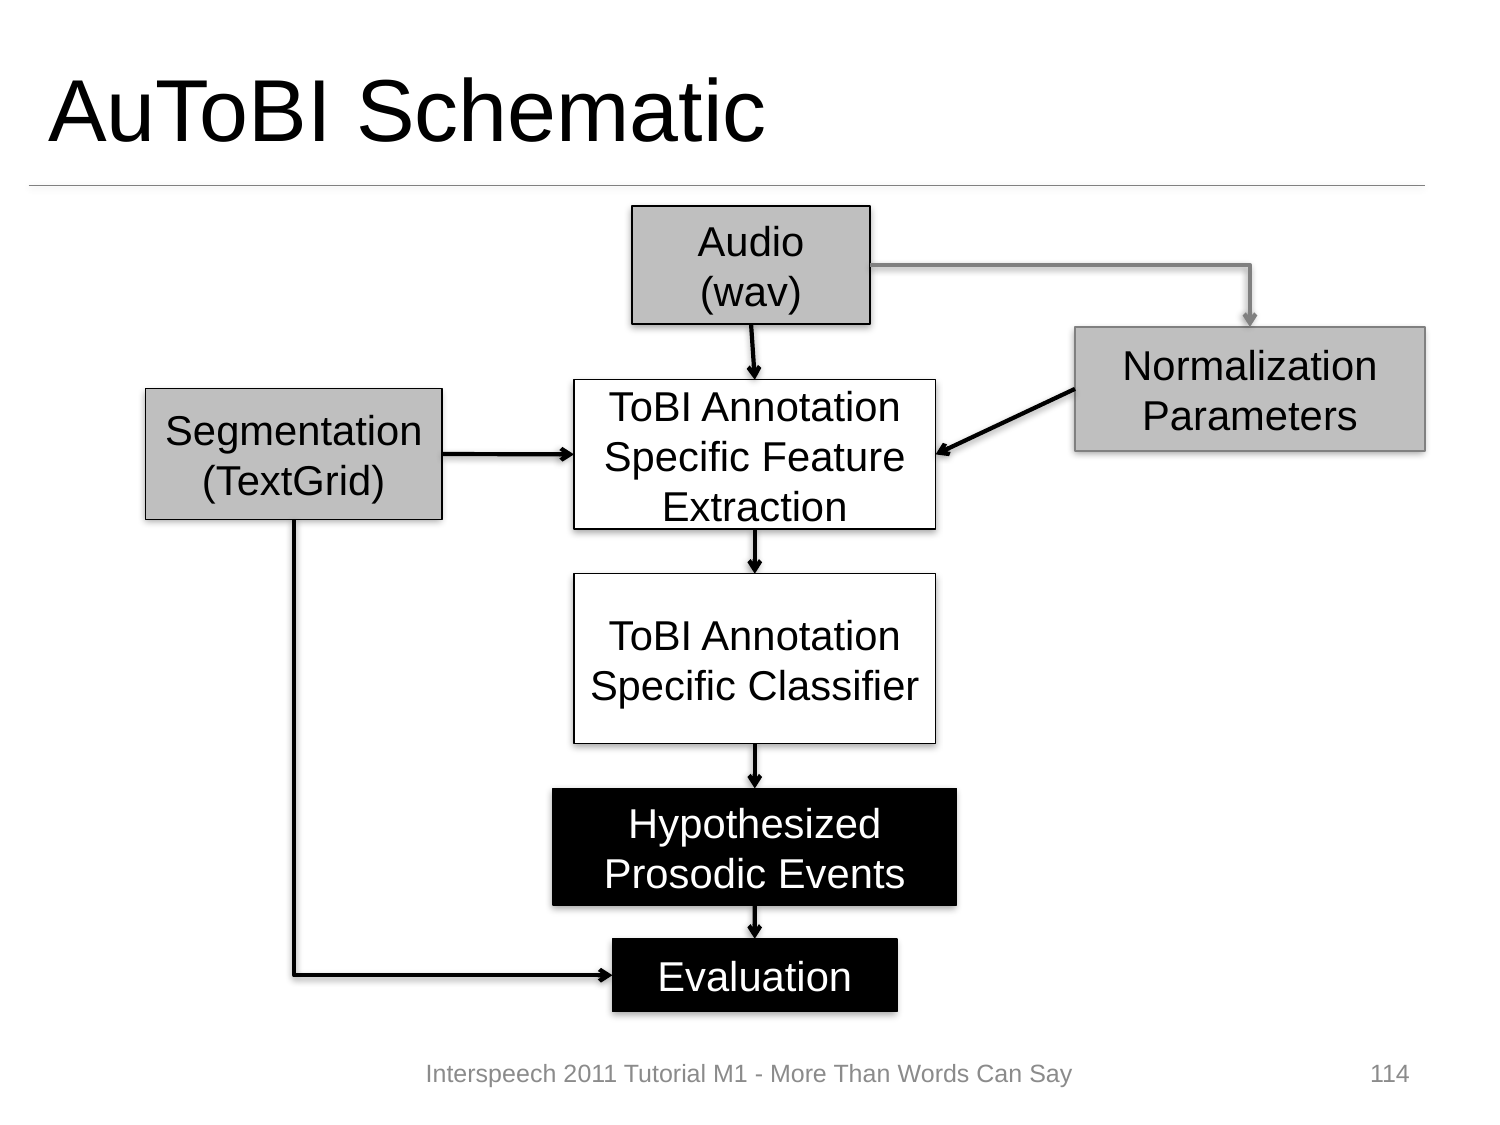

# AuToBI Schematic
Audio (wav)
Normalization Parameters
ToBI Annotation Specific Feature Extraction
Segmentation
(TextGrid)
ToBI Annotation Specific Classifier
Hypothesized Prosodic Events
Evaluation
Interspeech 2011 Tutorial M1 - More Than Words Can Say
114